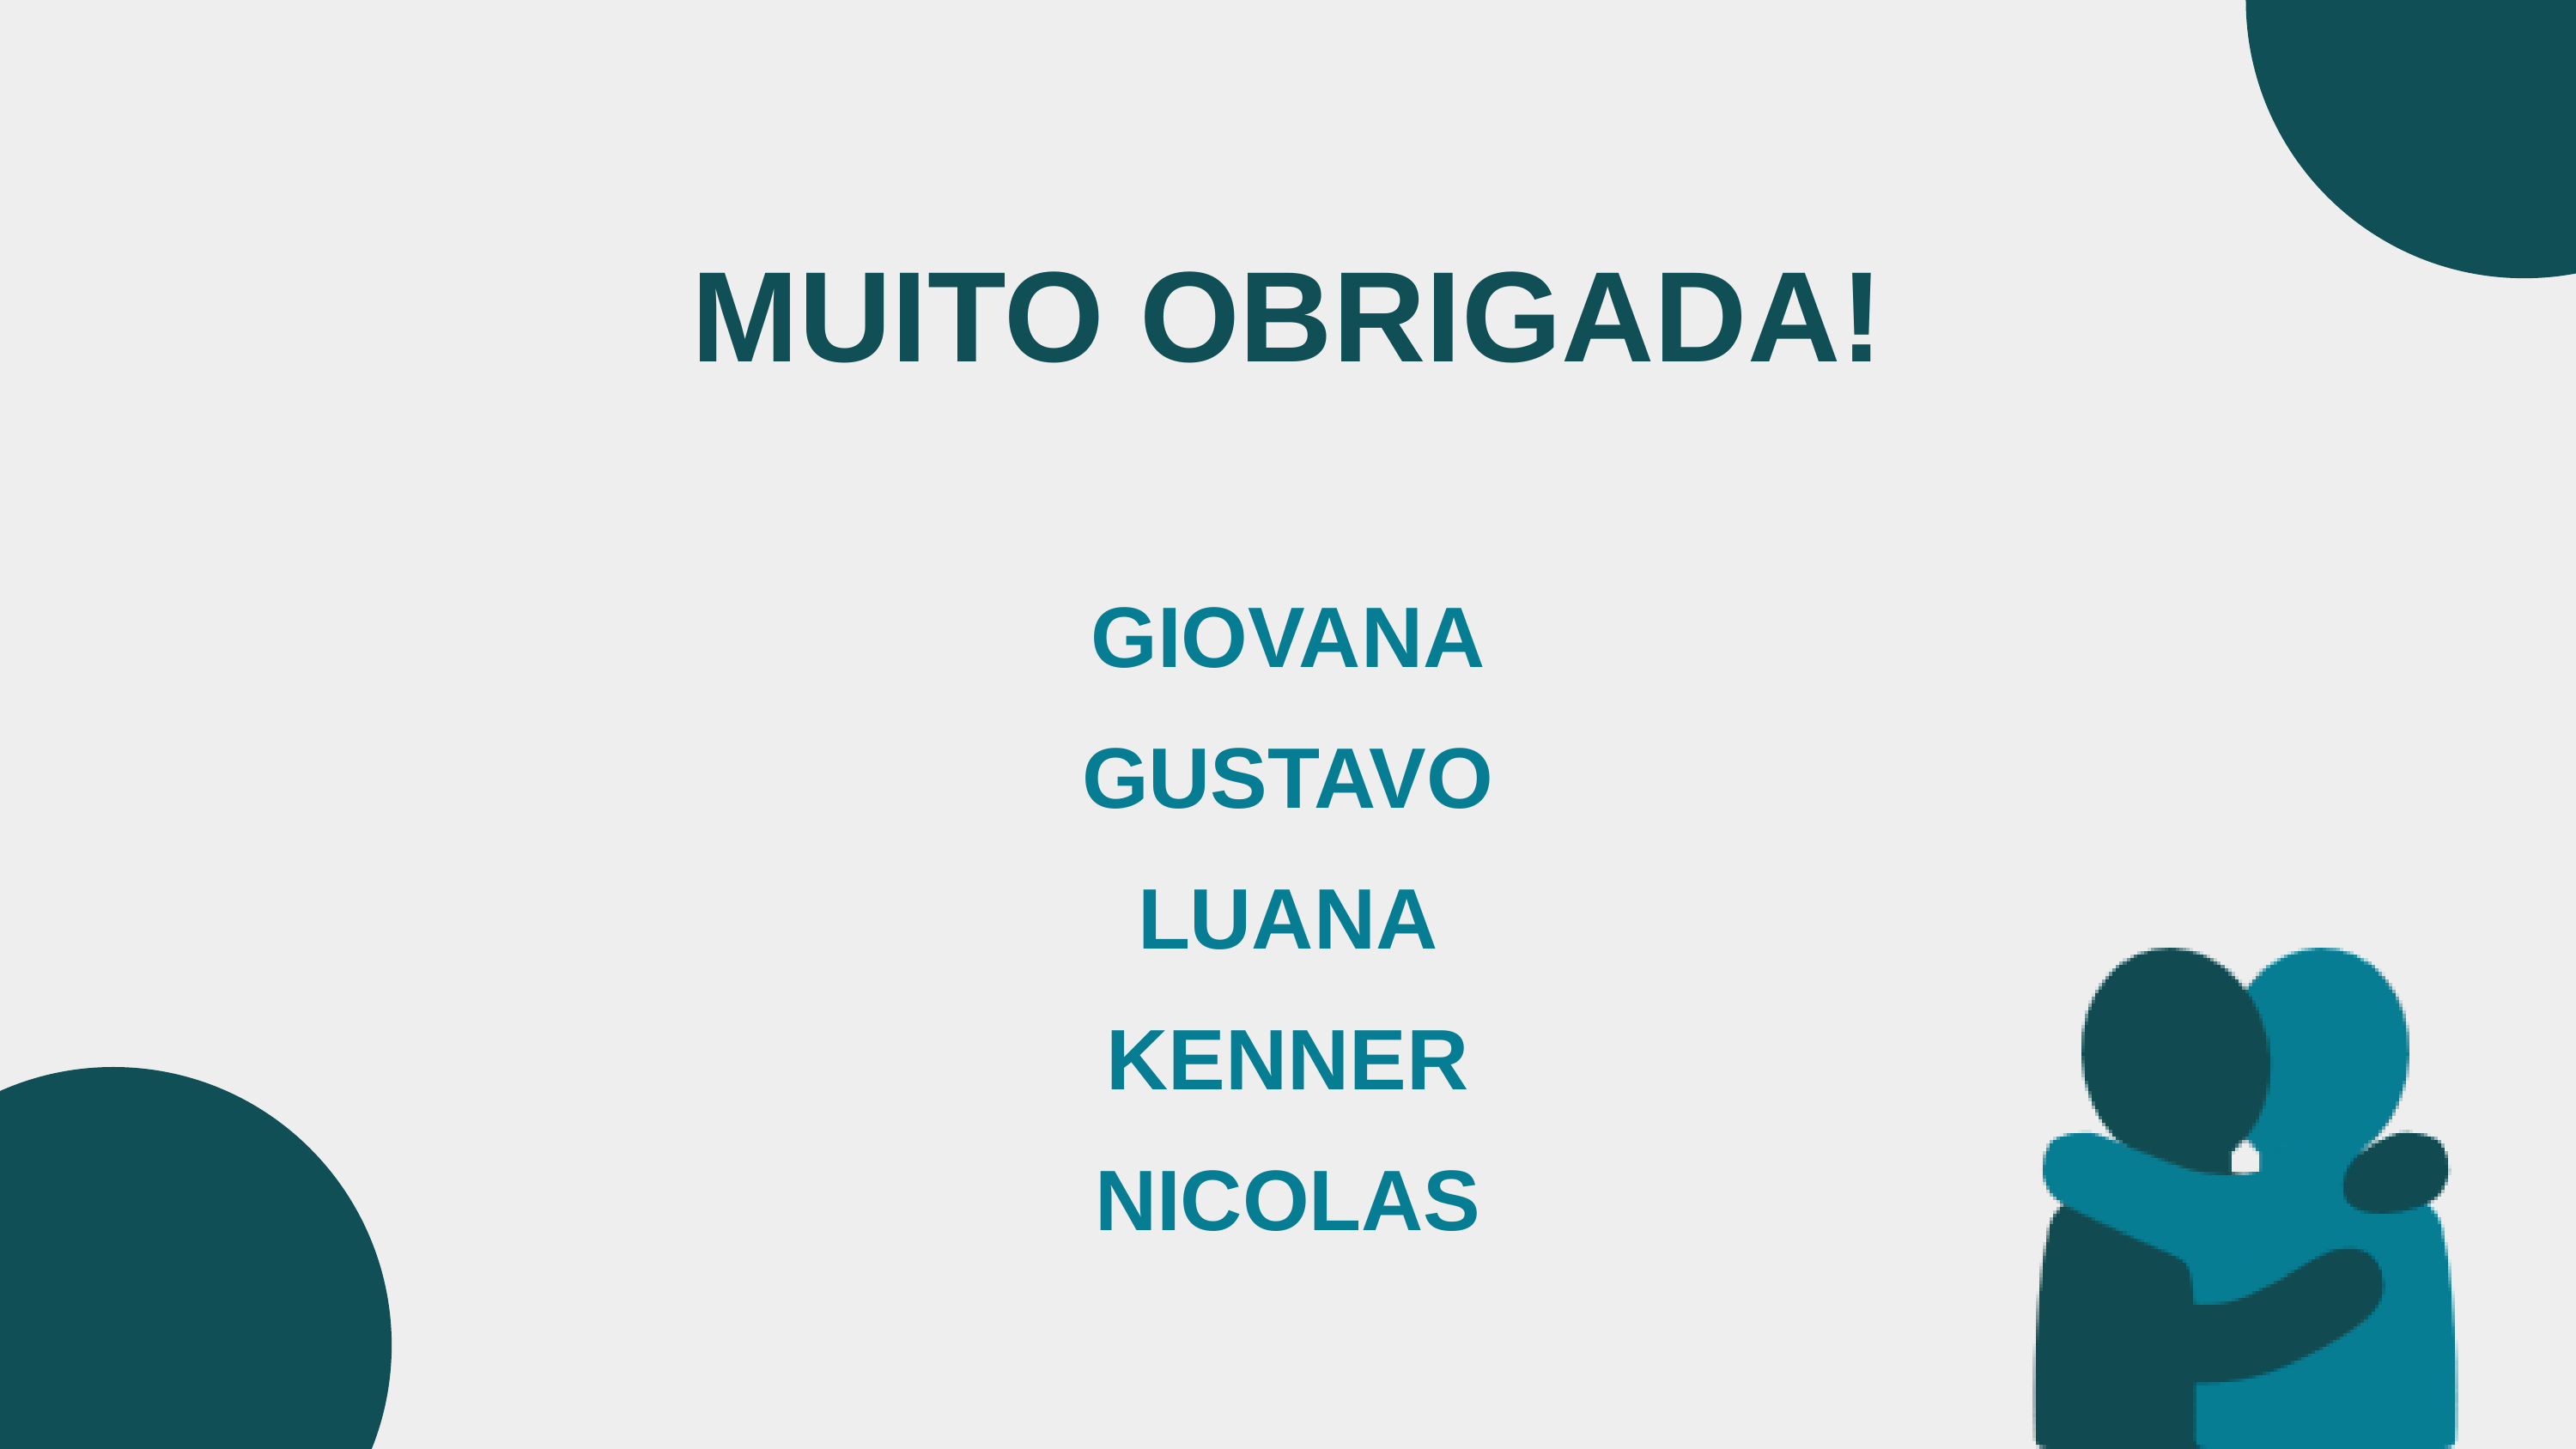

MUITO OBRIGADA!
GIOVANA
GUSTAVO
LUANA
KENNER
NICOLAS